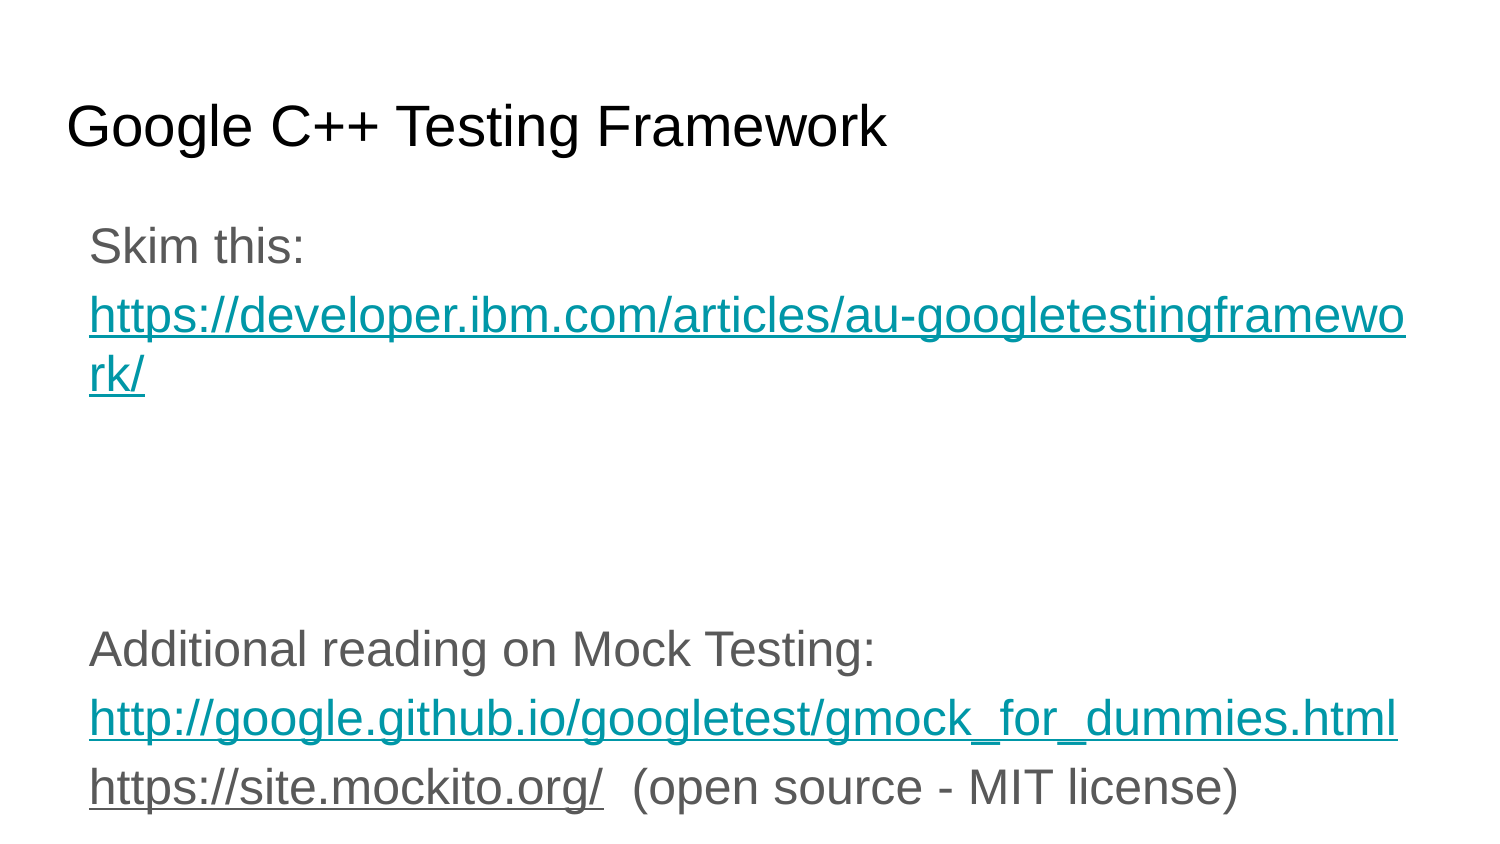

# Google C++ Testing Framework
Skim this: https://developer.ibm.com/articles/au-googletestingframework/

Additional reading on Mock Testing: http://google.github.io/googletest/gmock_for_dummies.html
https://site.mockito.org/  (open source - MIT license)